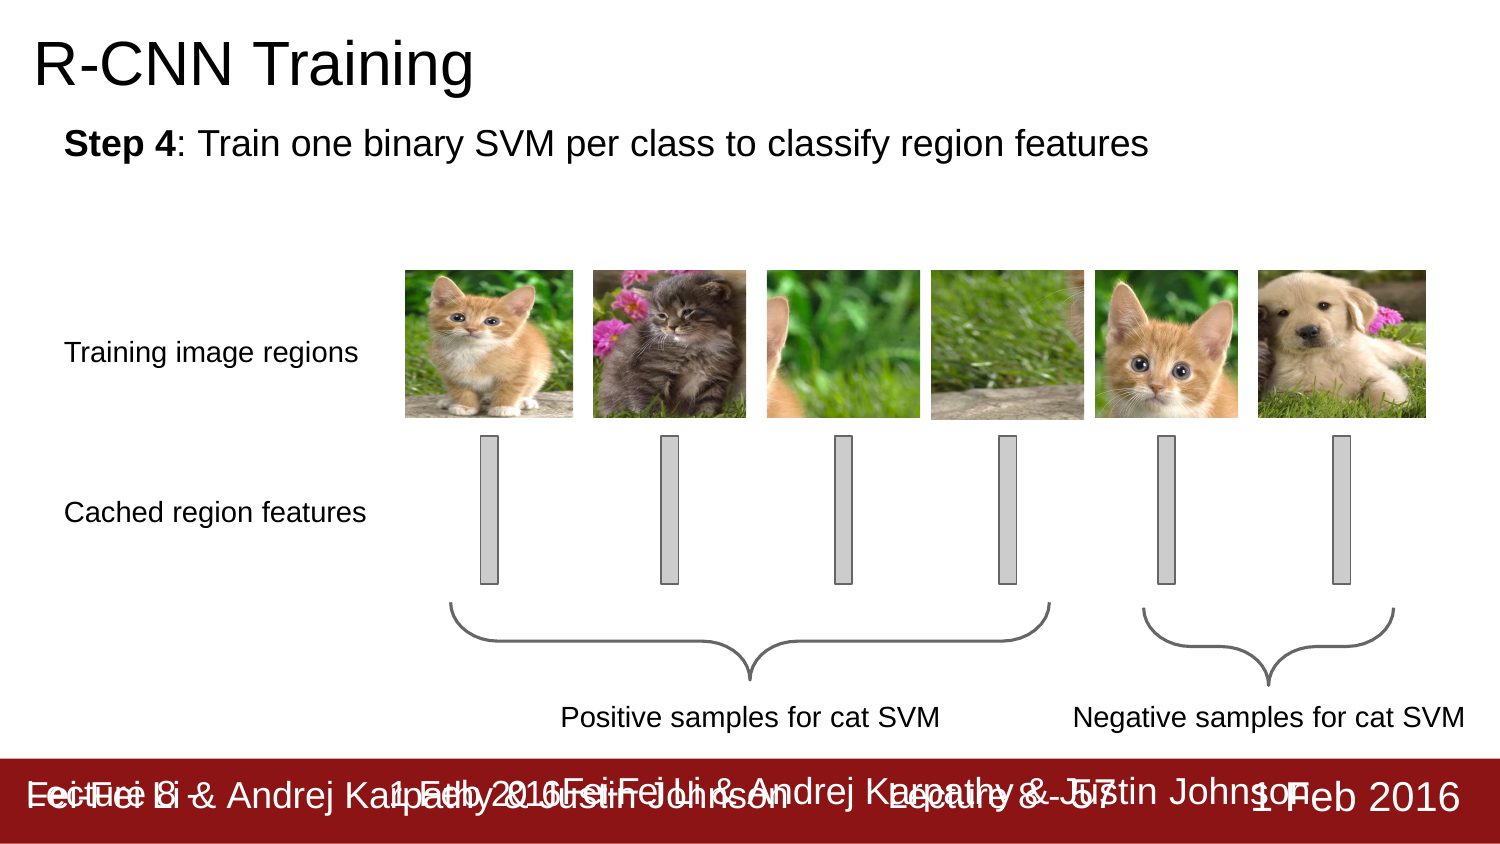

# R-CNN Training
Step 4: Train one binary SVM per class to classify region features

Training image regions

Cached region features

Positive samples for cat SVM
Negative samples for cat SVM
Lecture 8 - 57
1 Feb 2016
Fei-Fei Li & Andrej Karpathy & Justin Johnson
Lecture 8 -	1 Feb 2016Fei-Fei Li & Andrej Karpathy & Justin Johnson